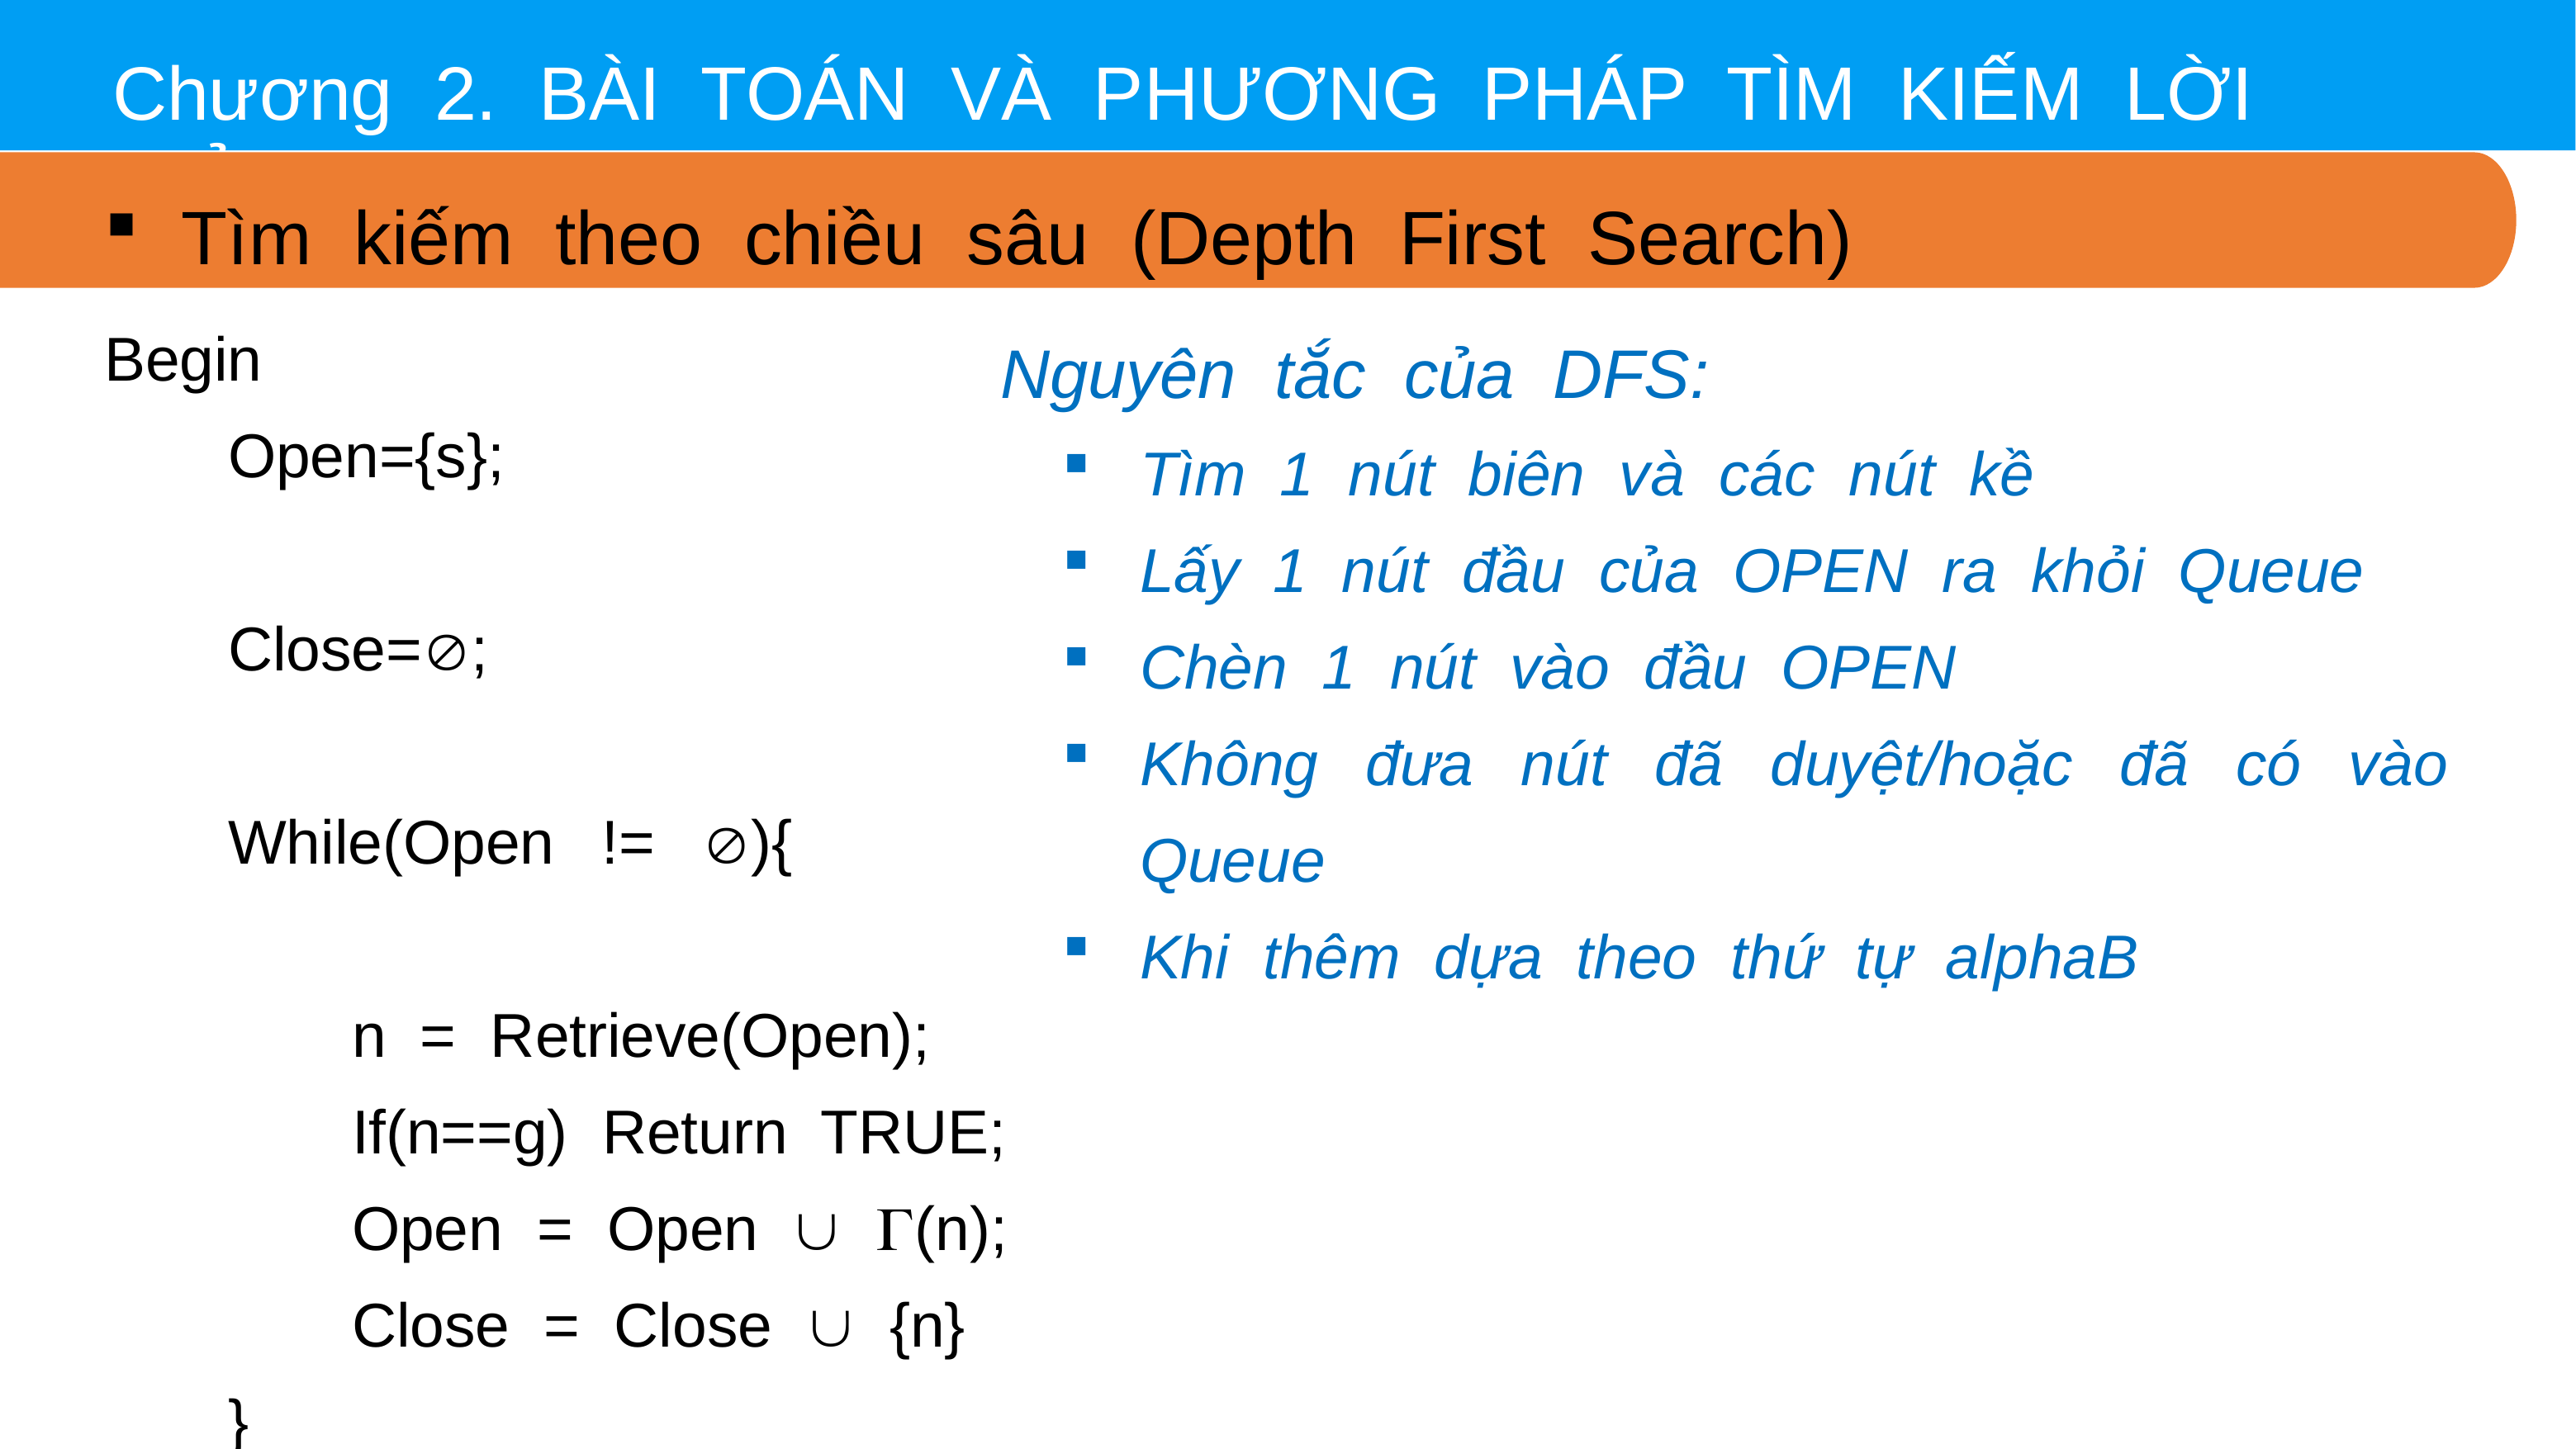

Chương  2.  BÀI  TOÁN  VÀ  PHƯƠNG  PHÁP  TÌM  KIẾM  LỜI  GIẢI

Tìm  kiếm  theo  chiều  sâu  (Depth  First  Search)
Begin
Open={s};
Close=∅;
While(Open  !=  ∅){
n  =  Retrieve(Open);
If(n==g)  Return  TRUE;
Open  =  Open  ∪  Γ(n);
Close  =  Close  ∪  {n}
}
End;
Nguyên  tắc  của  DFS:
Tìm  1  nút  biên  và  các  nút  kề
Lấy  1  nút  đầu  của  OPEN  ra  khỏi  Queue
Chèn  1  nút  vào  đầu  OPEN
Không  đưa  nút  đã  duyệt/hoặc  đã  có  vào  Queue
Khi  thêm  dựa  theo  thứ  tự  alphaB